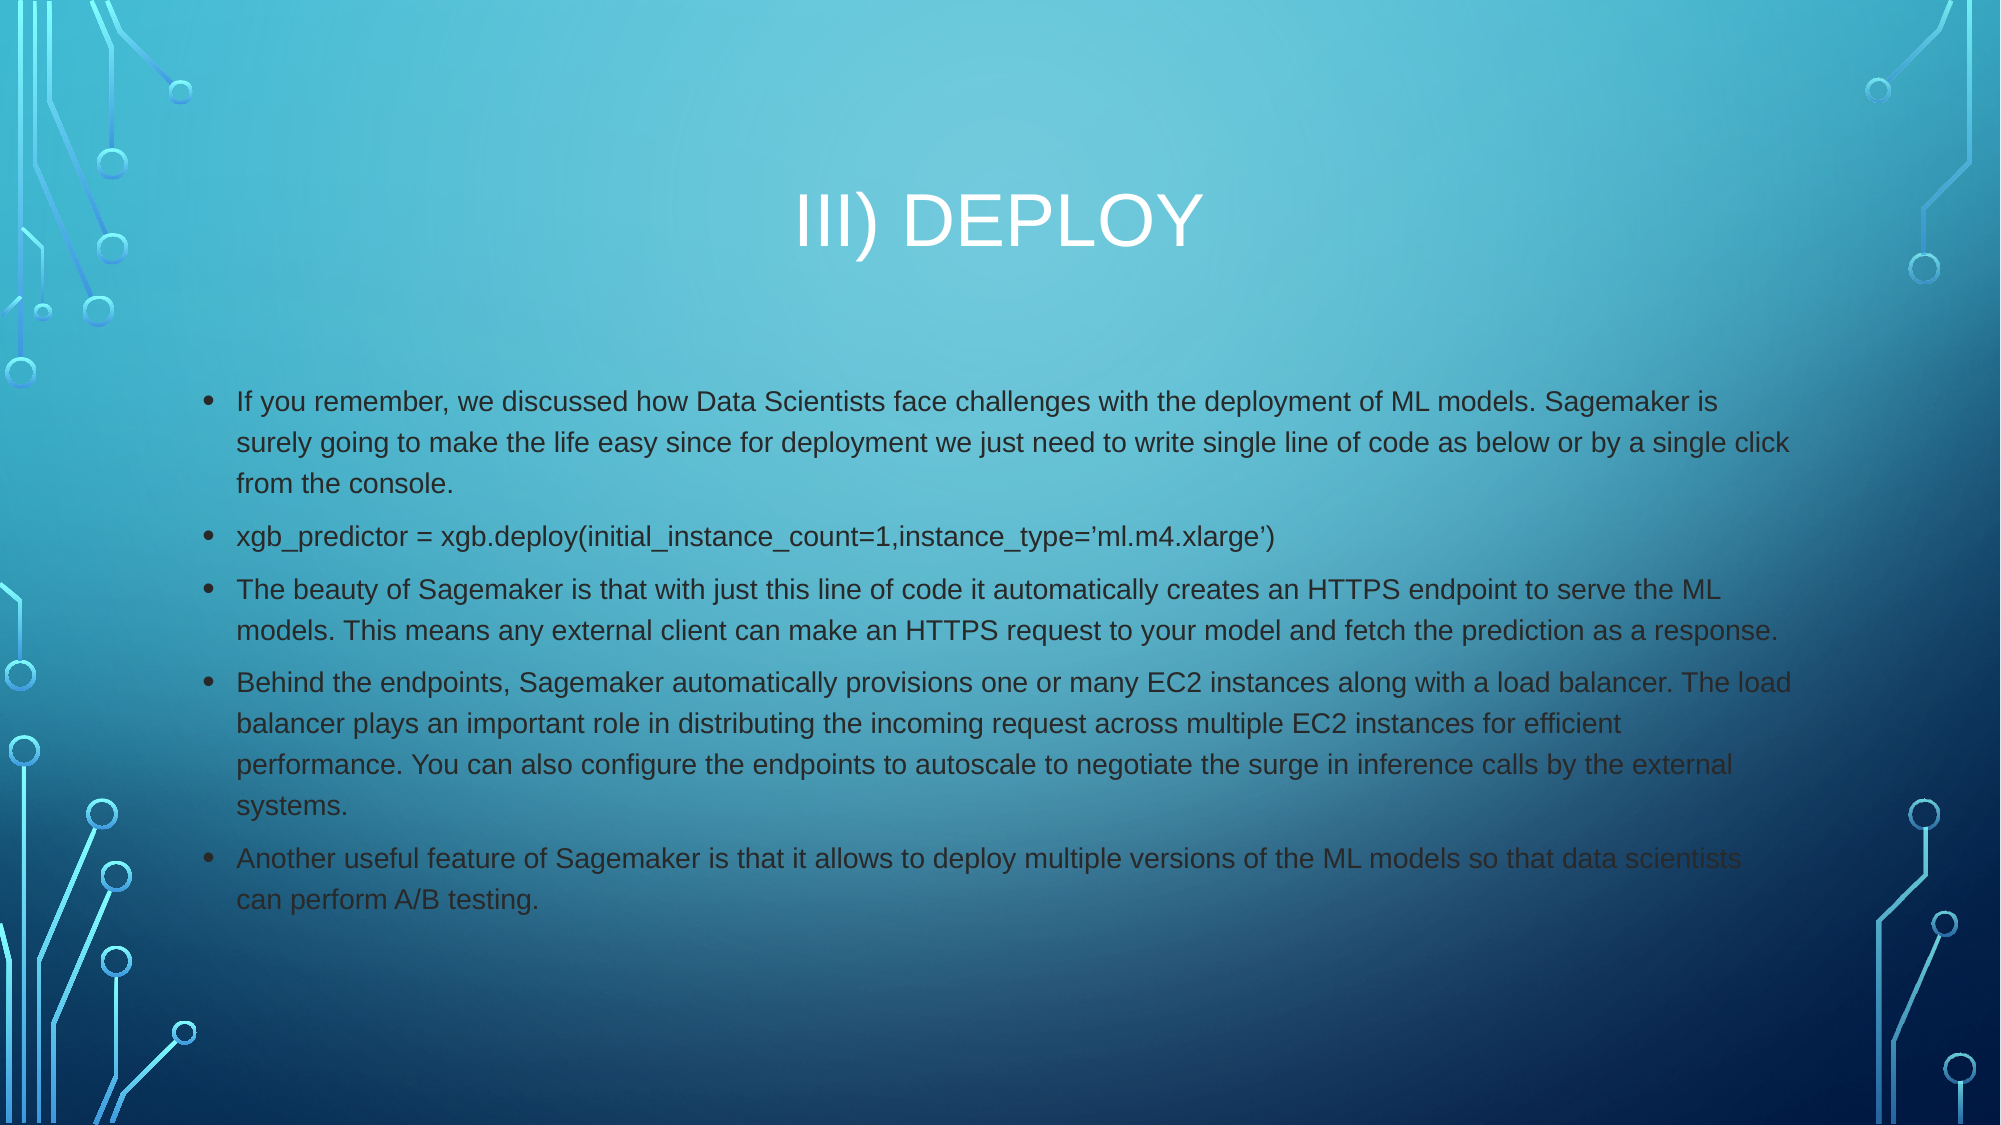

# iii) Deploy
If you remember, we discussed how Data Scientists face challenges with the deployment of ML models. Sagemaker is surely going to make the life easy since for deployment we just need to write single line of code as below or by a single click from the console.
xgb_predictor = xgb.deploy(initial_instance_count=1,instance_type=’ml.m4.xlarge’)
The beauty of Sagemaker is that with just this line of code it automatically creates an HTTPS endpoint to serve the ML models. This means any external client can make an HTTPS request to your model and fetch the prediction as a response.
Behind the endpoints, Sagemaker automatically provisions one or many EC2 instances along with a load balancer. The load balancer plays an important role in distributing the incoming request across multiple EC2 instances for efficient performance. You can also configure the endpoints to autoscale to negotiate the surge in inference calls by the external systems.
Another useful feature of Sagemaker is that it allows to deploy multiple versions of the ML models so that data scientists can perform A/B testing.